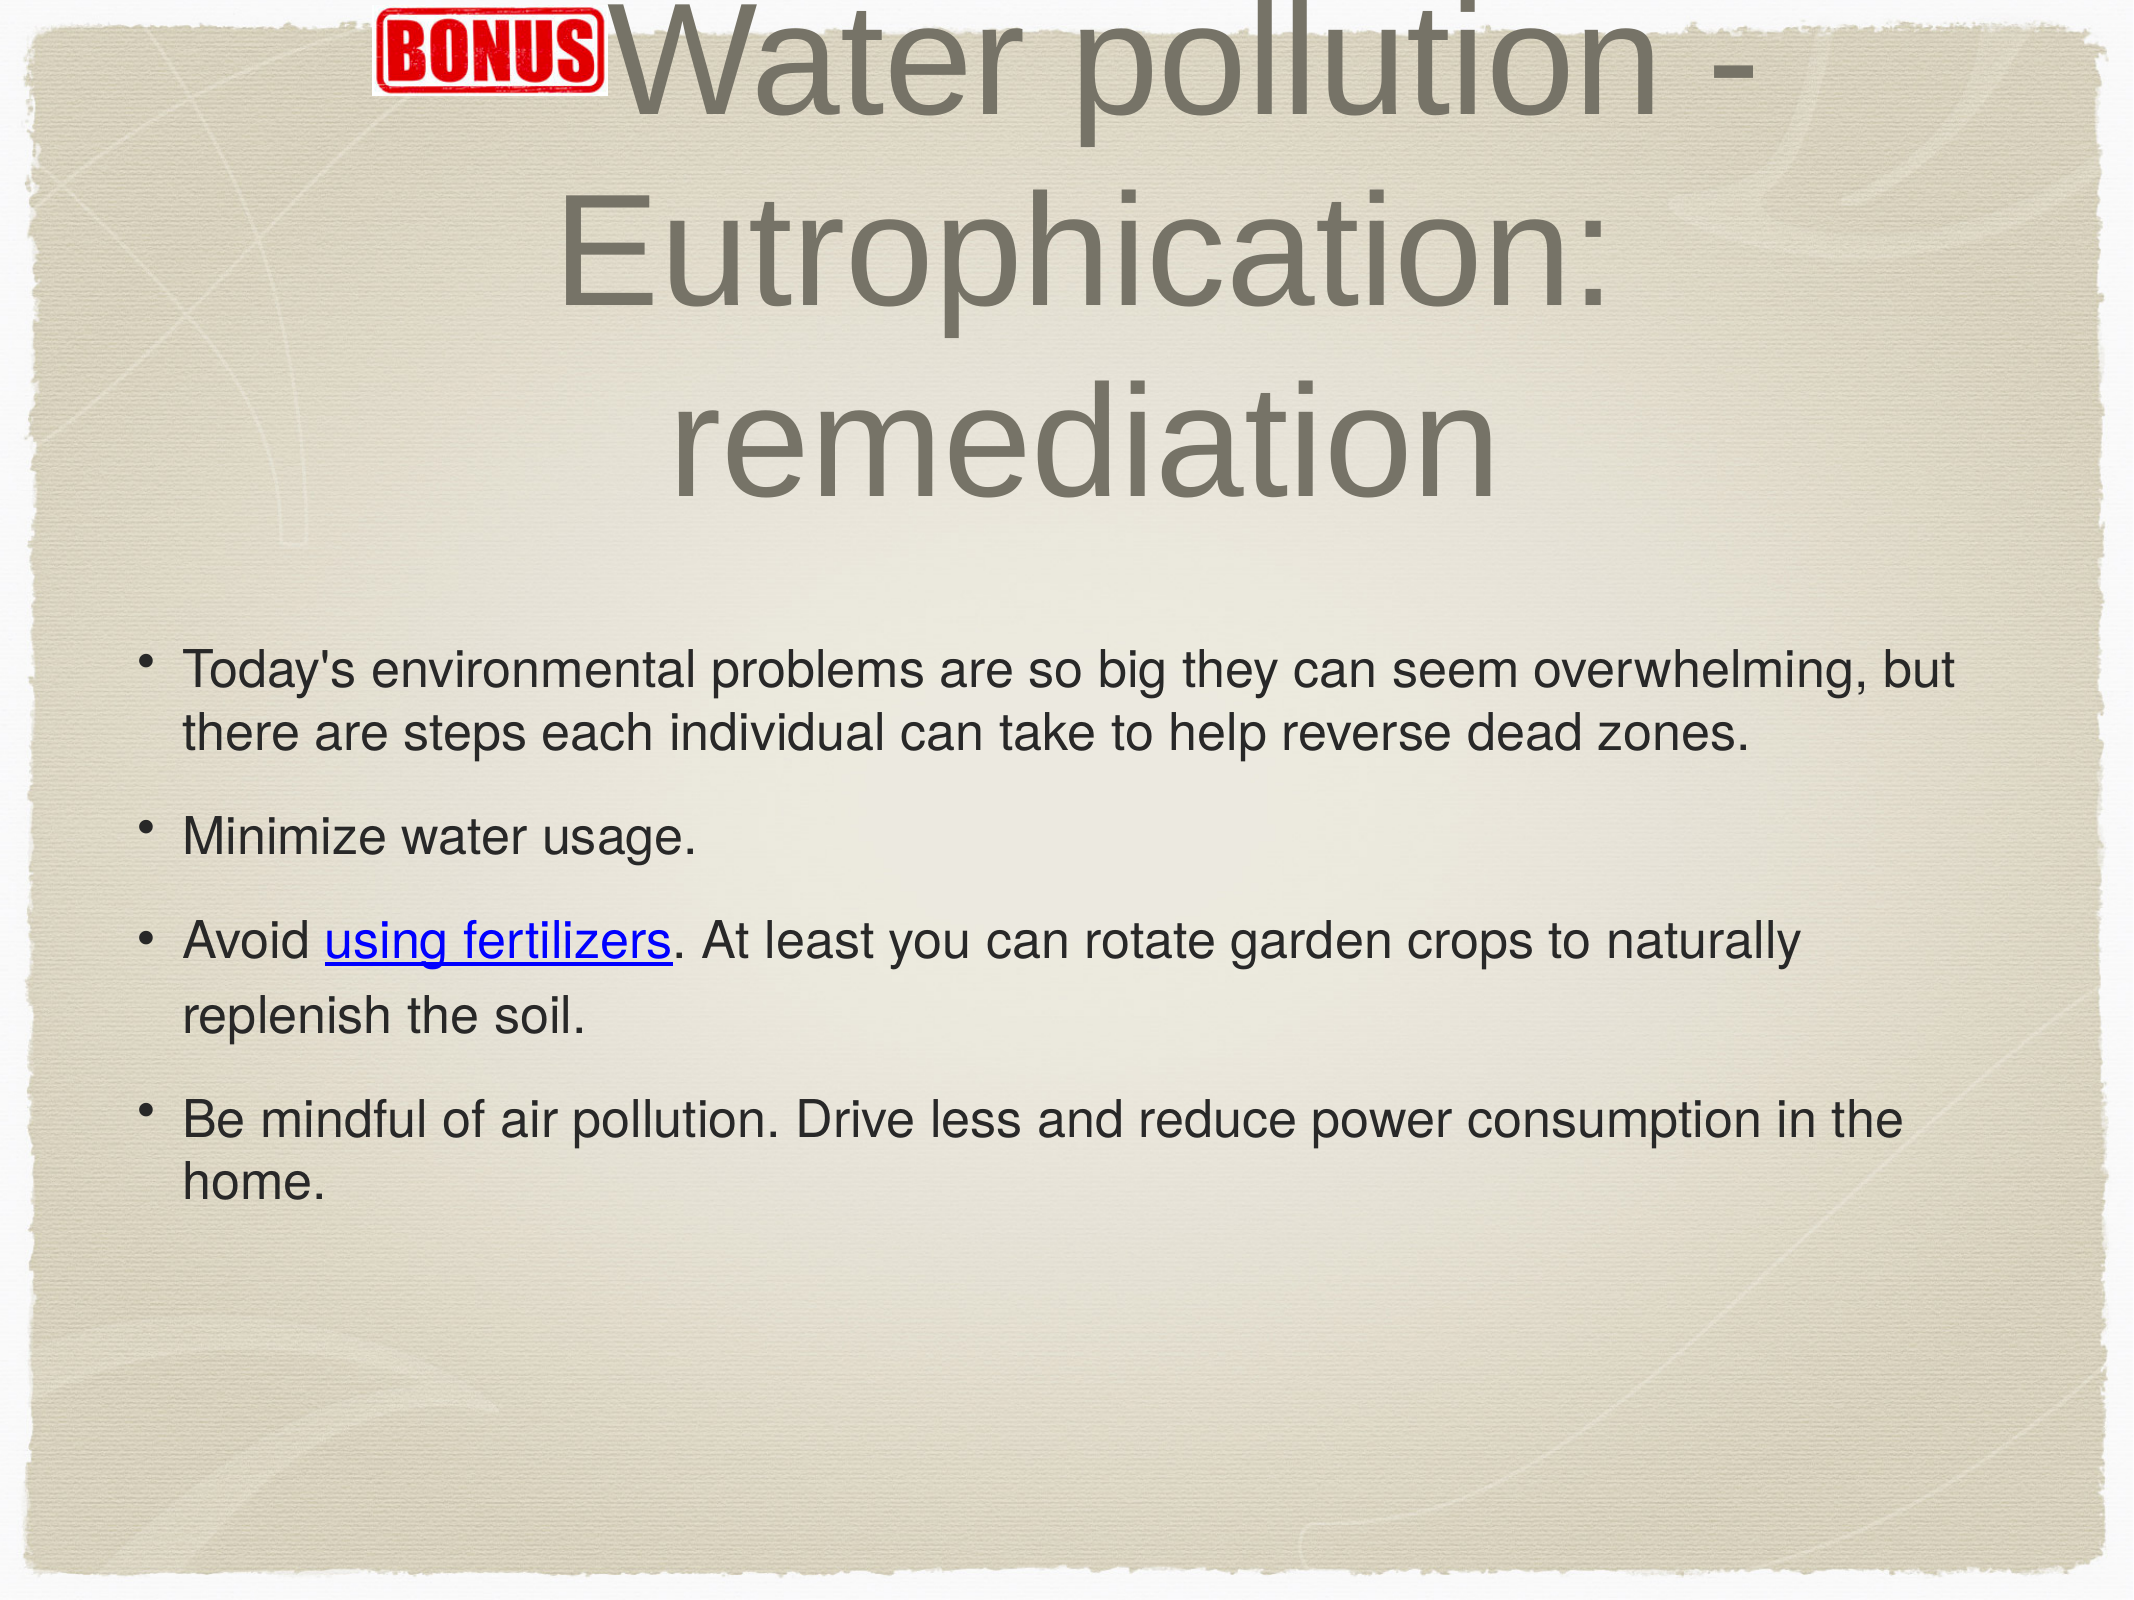

# Water pollution - Eutrophication: remediation
Today's environmental problems are so big they can seem overwhelming, but there are steps each individual can take to help reverse dead zones.
Minimize water usage.
Avoid using fertilizers. At least you can rotate garden crops to naturally replenish the soil.
Be mindful of air pollution. Drive less and reduce power consumption in the home.